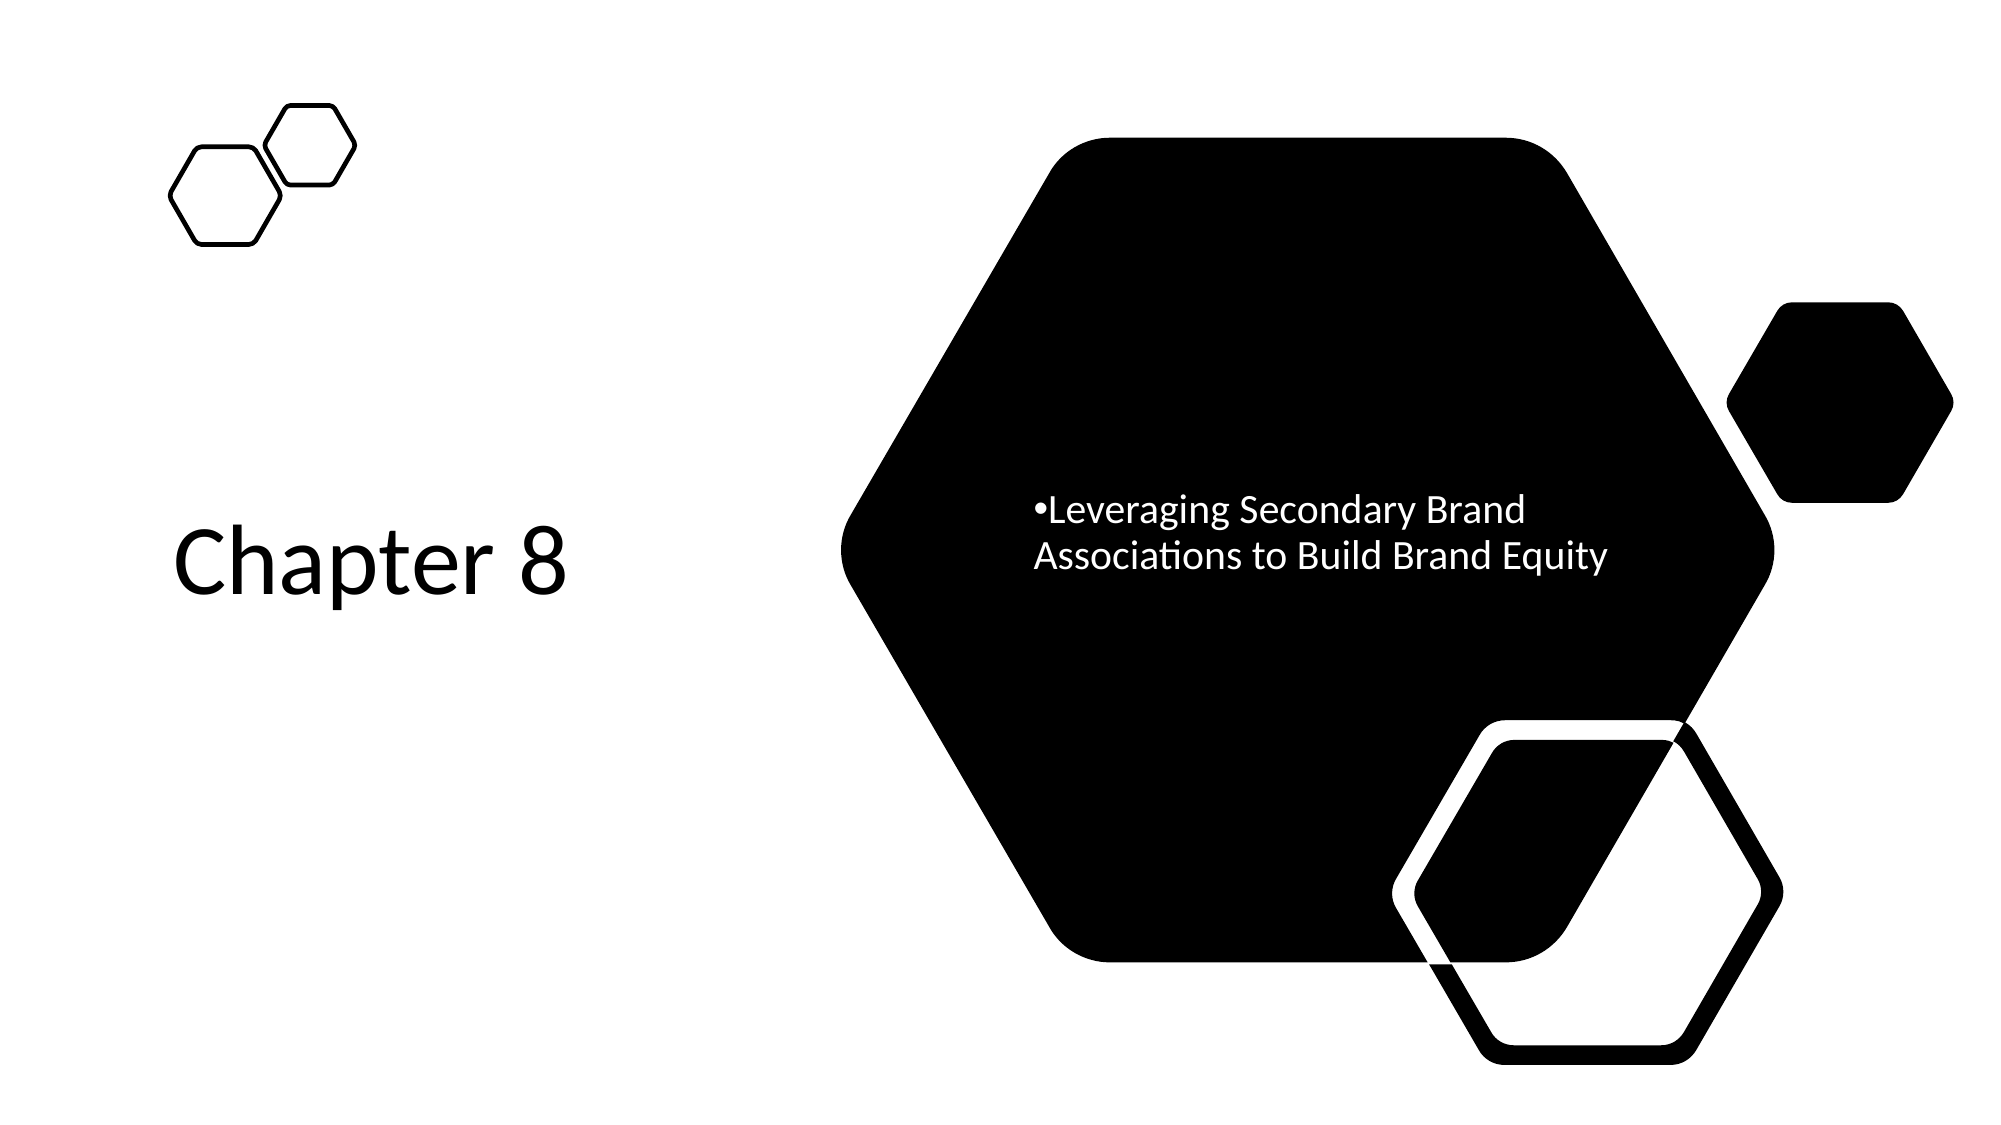

# Chapter 8
Leveraging Secondary Brand Associations to Build Brand Equity